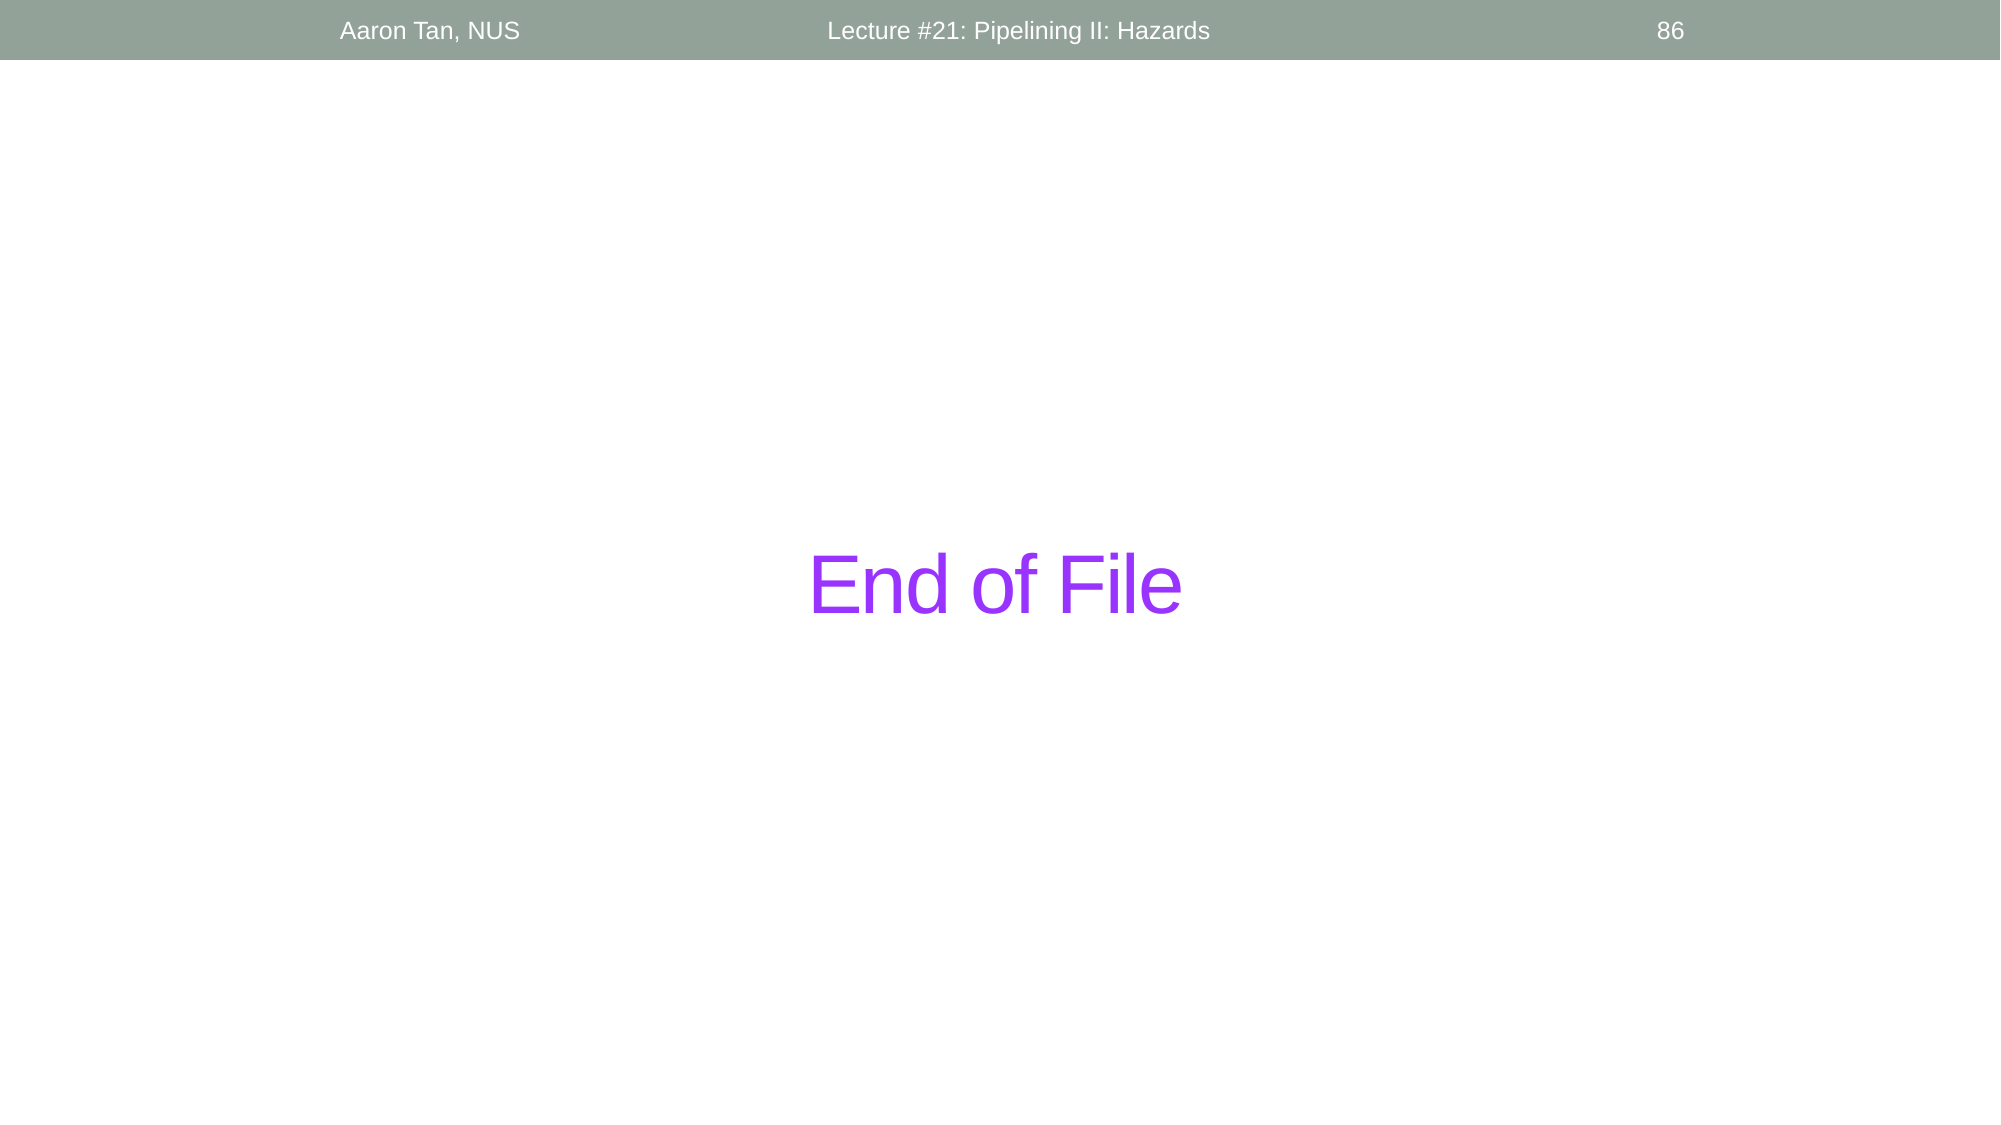

Aaron Tan, NUS
Lecture #21: Pipelining II: Hazards
86
# End of File